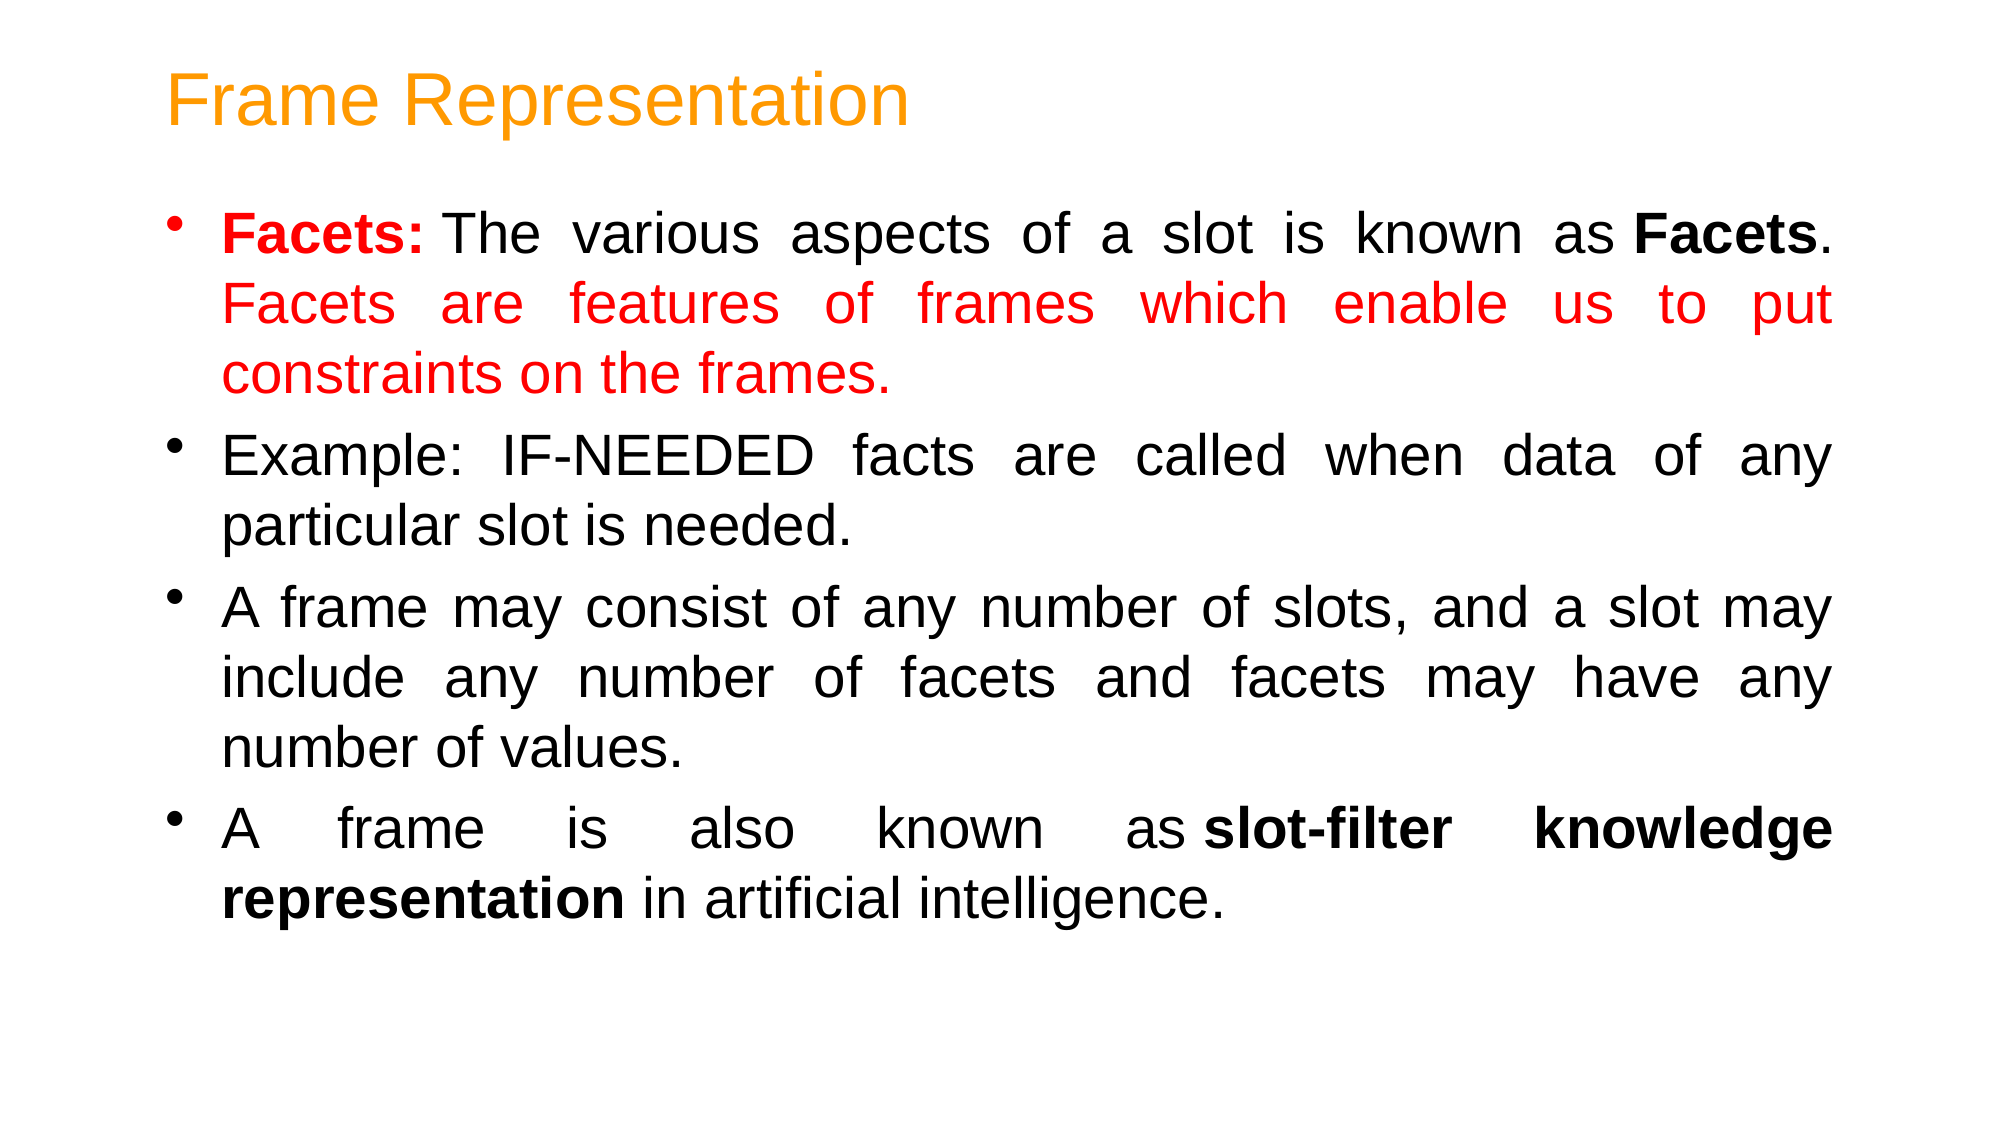

# Frame Representation
Facets: The various aspects of a slot is known as Facets. Facets are features of frames which enable us to put constraints on the frames.
Example: IF-NEEDED facts are called when data of any particular slot is needed.
A frame may consist of any number of slots, and a slot may include any number of facets and facets may have any number of values.
A frame is also known as slot-filter knowledge representation in artificial intelligence.